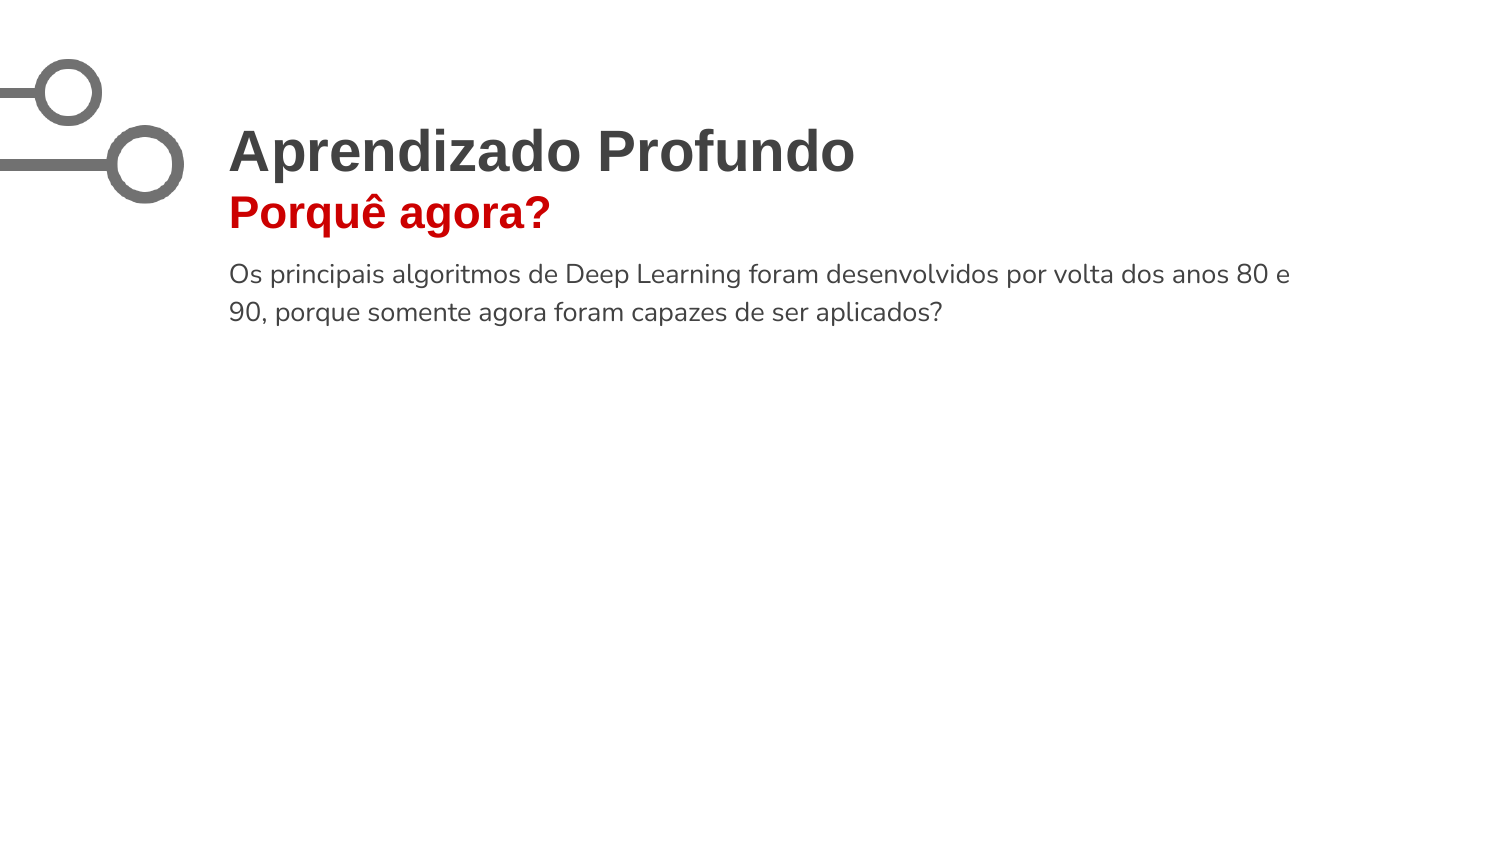

# Aprendizado Profundo
Porquê agora?
Os principais algoritmos de Deep Learning foram desenvolvidos por volta dos anos 80 e 90, porque somente agora foram capazes de ser aplicados?